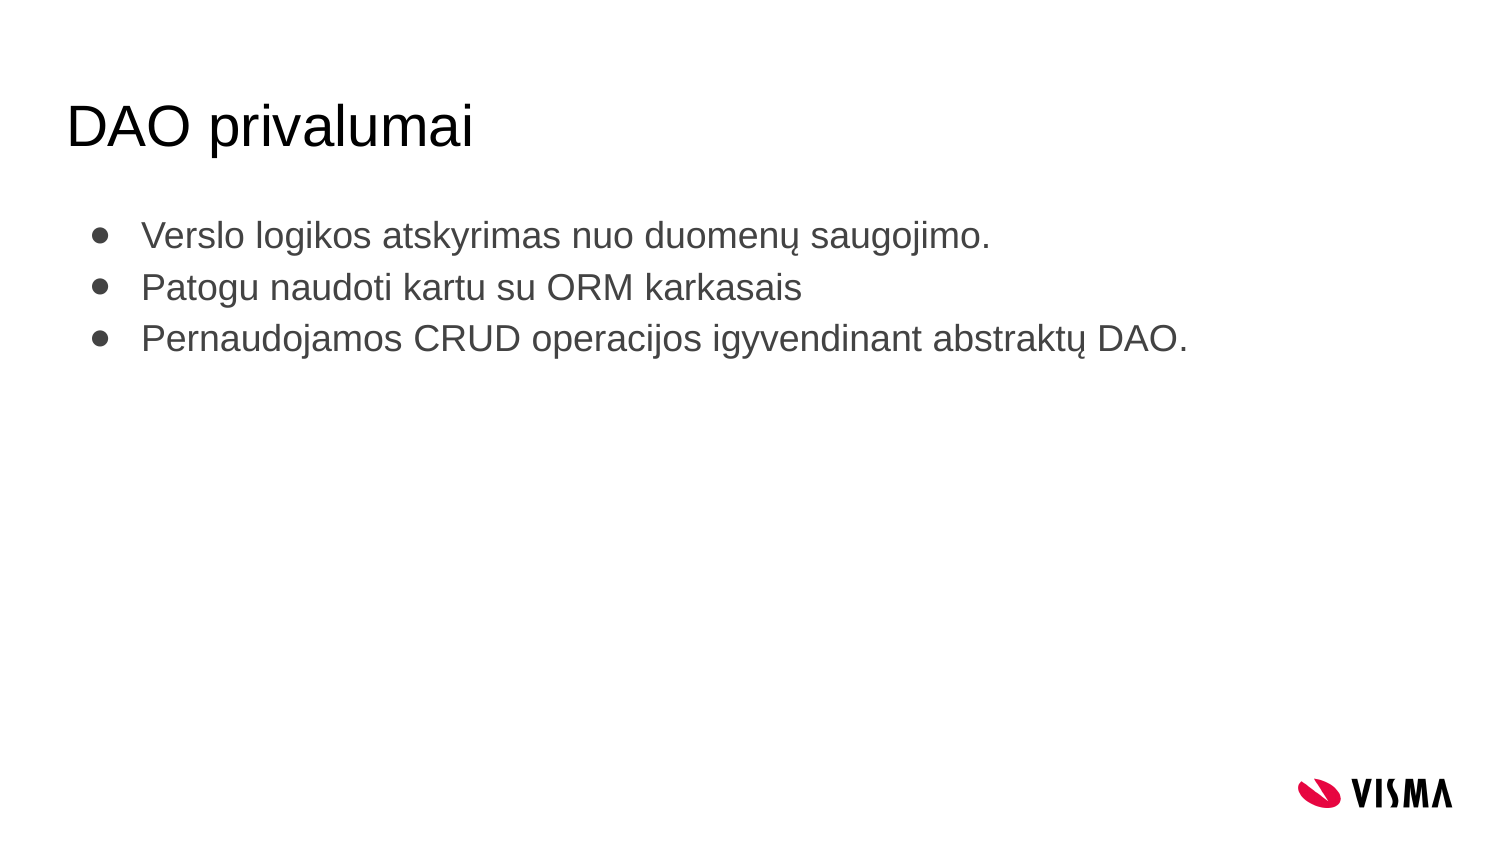

# DAO privalumai
Verslo logikos atskyrimas nuo duomenų saugojimo.
Patogu naudoti kartu su ORM karkasais
Pernaudojamos CRUD operacijos igyvendinant abstraktų DAO.